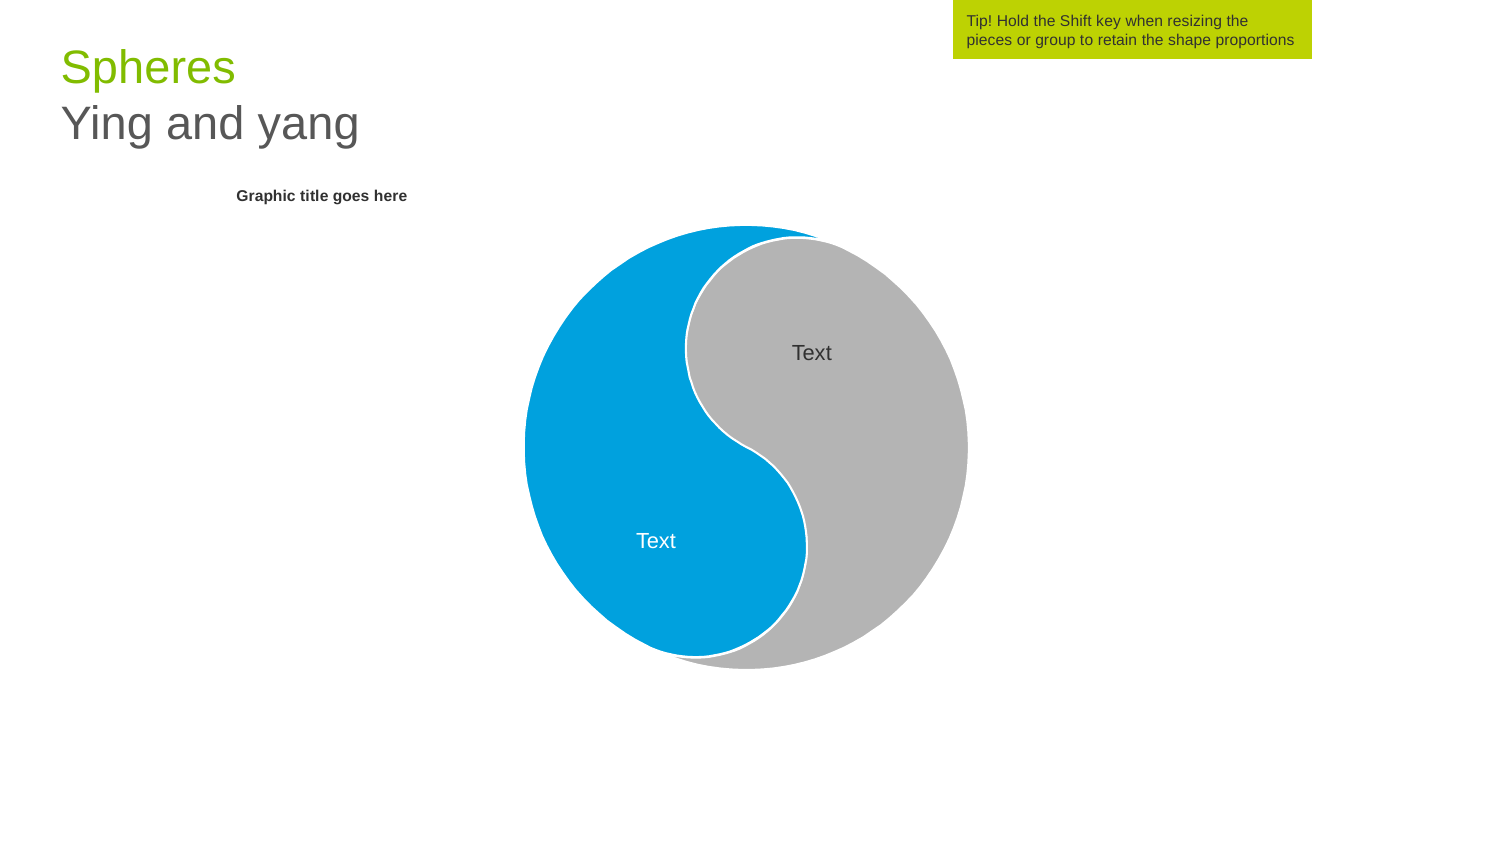

Tip! Hold the Shift key when resizing the pieces or group to retain the shape proportions
# Spheres Ying and yang
Graphic title goes here

Text
Text